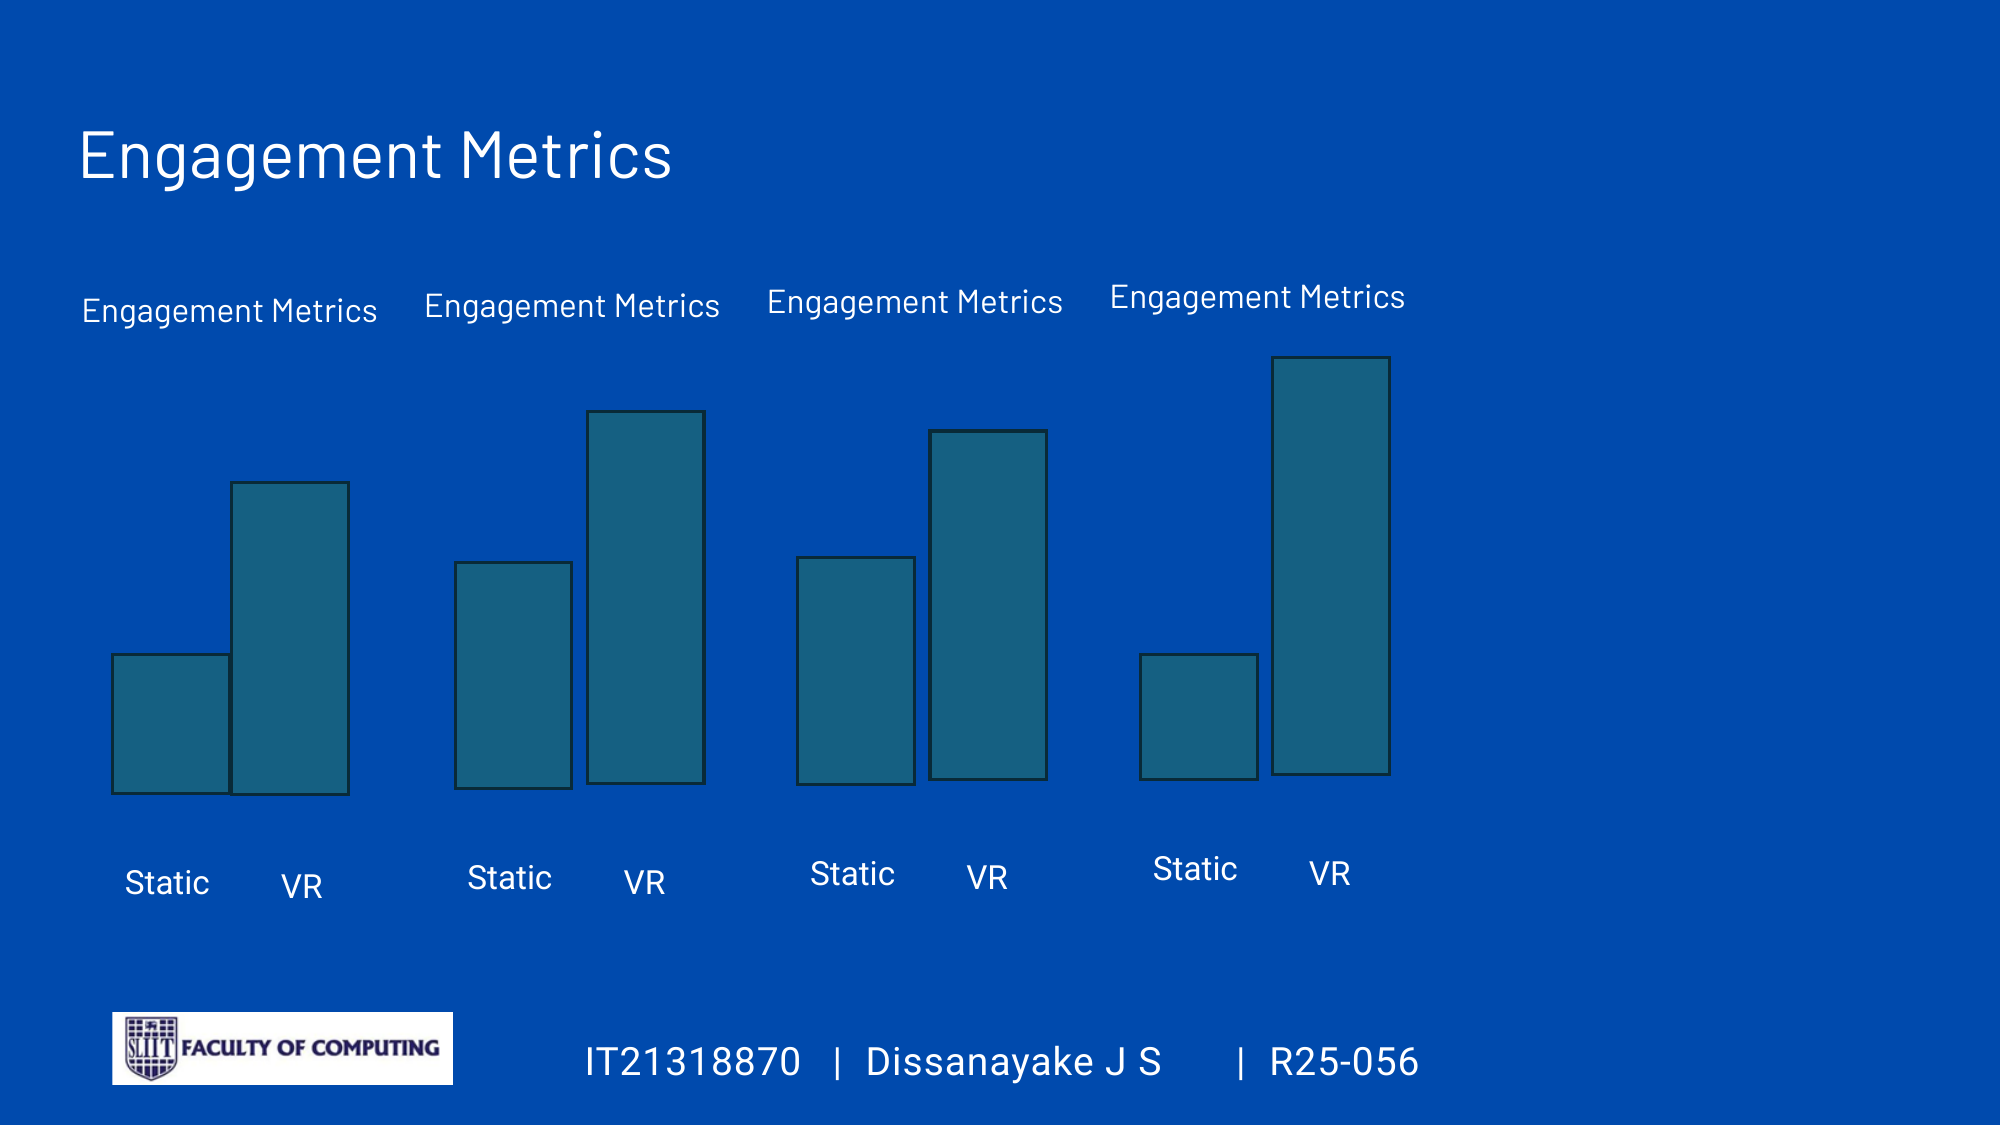

Engagement Metrics
Engagement Metrics
Engagement Metrics
Engagement Metrics
Engagement Metrics

Static
Static
VR
Static
VR
Static
VR
VR

Dissanayake J S
R25-056
IT21318870
|
|